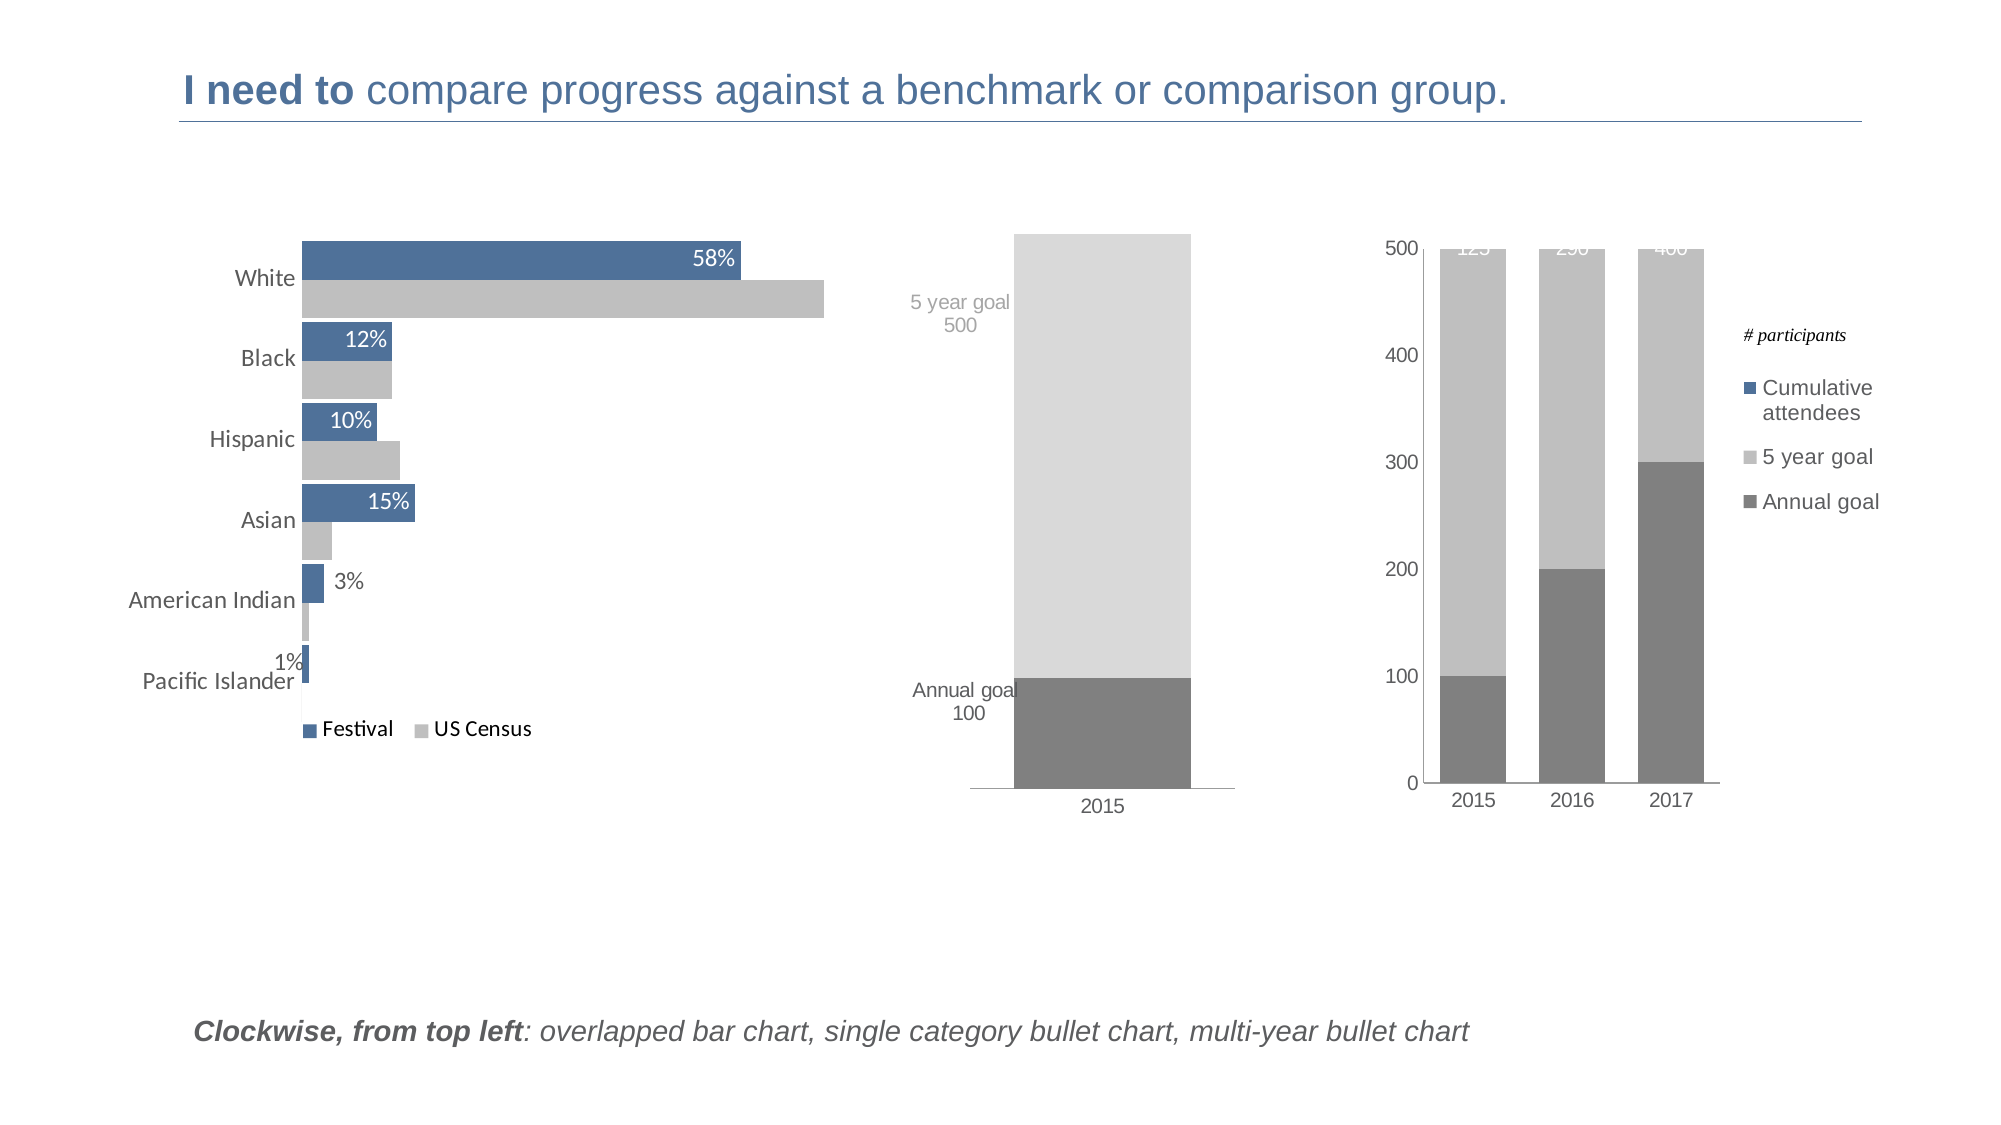

I need to compare progress against a benchmark or comparison group.

### Chart

| Category | Annual goal | 5 year goal | Year 1 Attendees |
|---|---|---|---|
| 2015 | 100.0 | 500.0 | 125.0 |

### Chart

| Category | US Census | Festival |
|---|---|---|
| Pacific Islander | 0.0 | 0.01 |
| American Indian | 0.01 | 0.03 |
| Asian | 0.04 | 0.15 |
| Hispanic | 0.13 | 0.1 |
| Black | 0.12 | 0.12 |
| White | 0.69 | 0.58 |

### Chart

| Category | Annual goal | 5 year goal | Cumulative attendees |
|---|---|---|---|
| 2015 | 100.0 | 400.0 | 125.0 |
| 2016 | 200.0 | 300.0 | 290.0 |
| 2017 | 300.0 | 200.0 | 400.0 |
Clockwise, from top left: overlapped bar chart, single category bullet chart, multi-year bullet chart